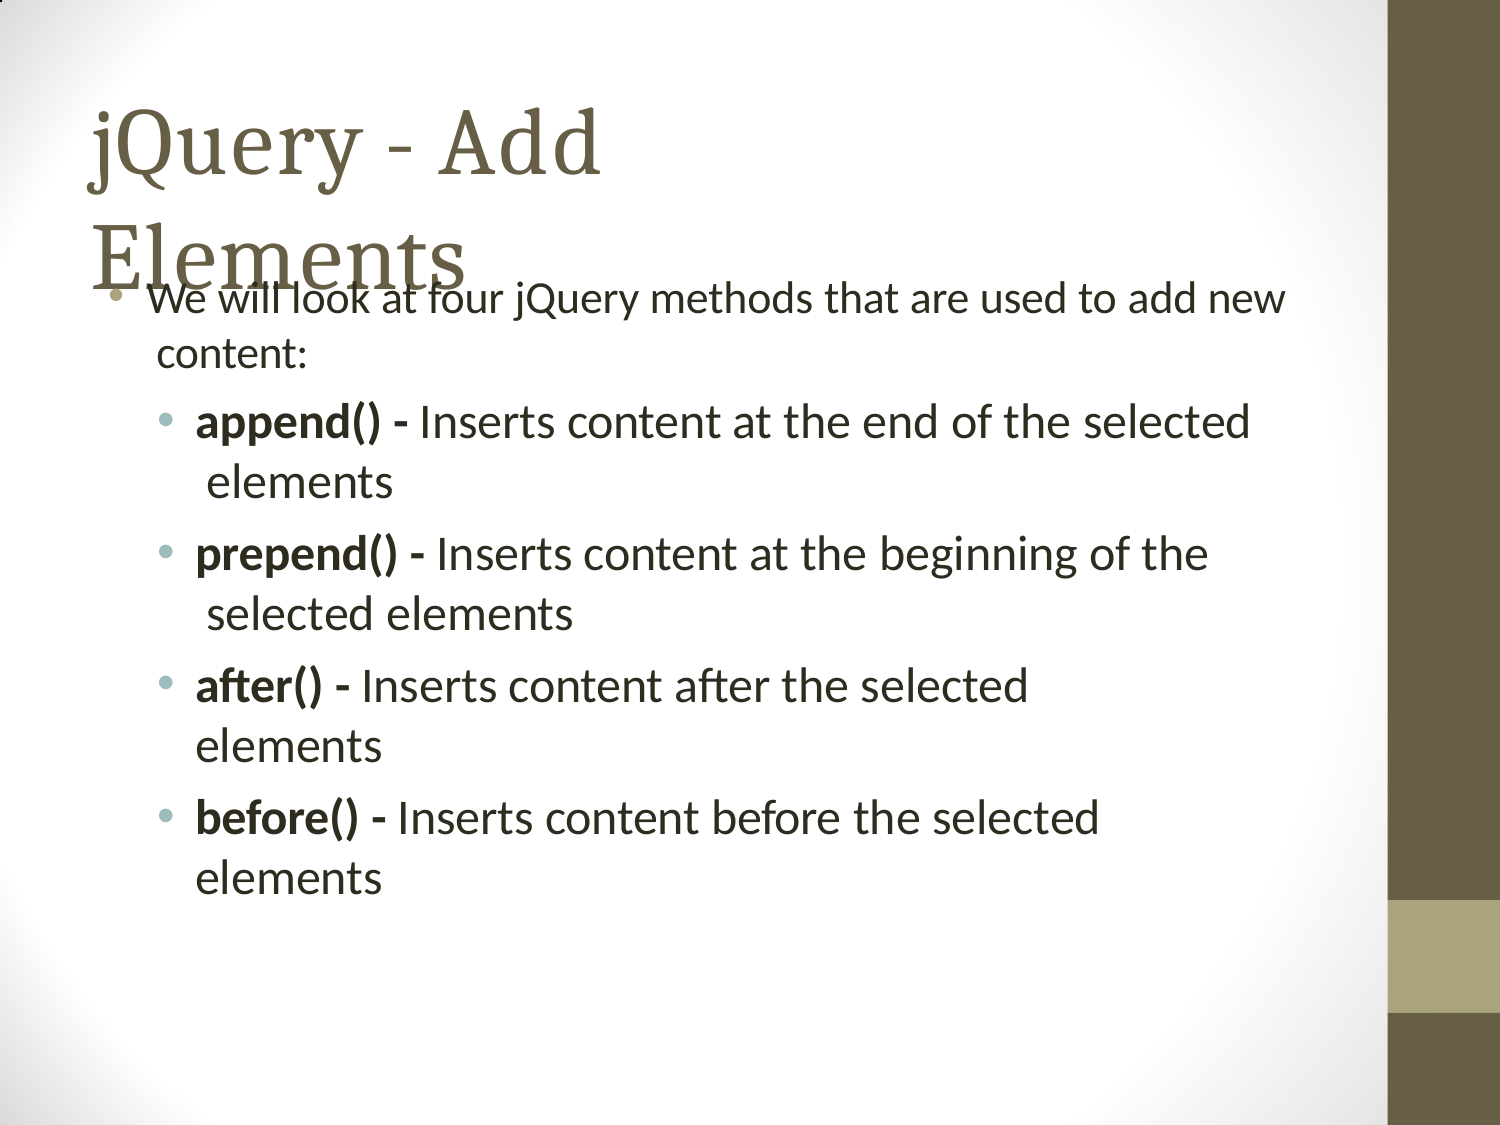

# jQuery - Add Elements
We will look at four jQuery methods that are used to add new  content:
append() - Inserts content at the end of the selected  elements
prepend() - Inserts content at the beginning of the  selected elements
after() - Inserts content after the selected elements
before() - Inserts content before the selected elements